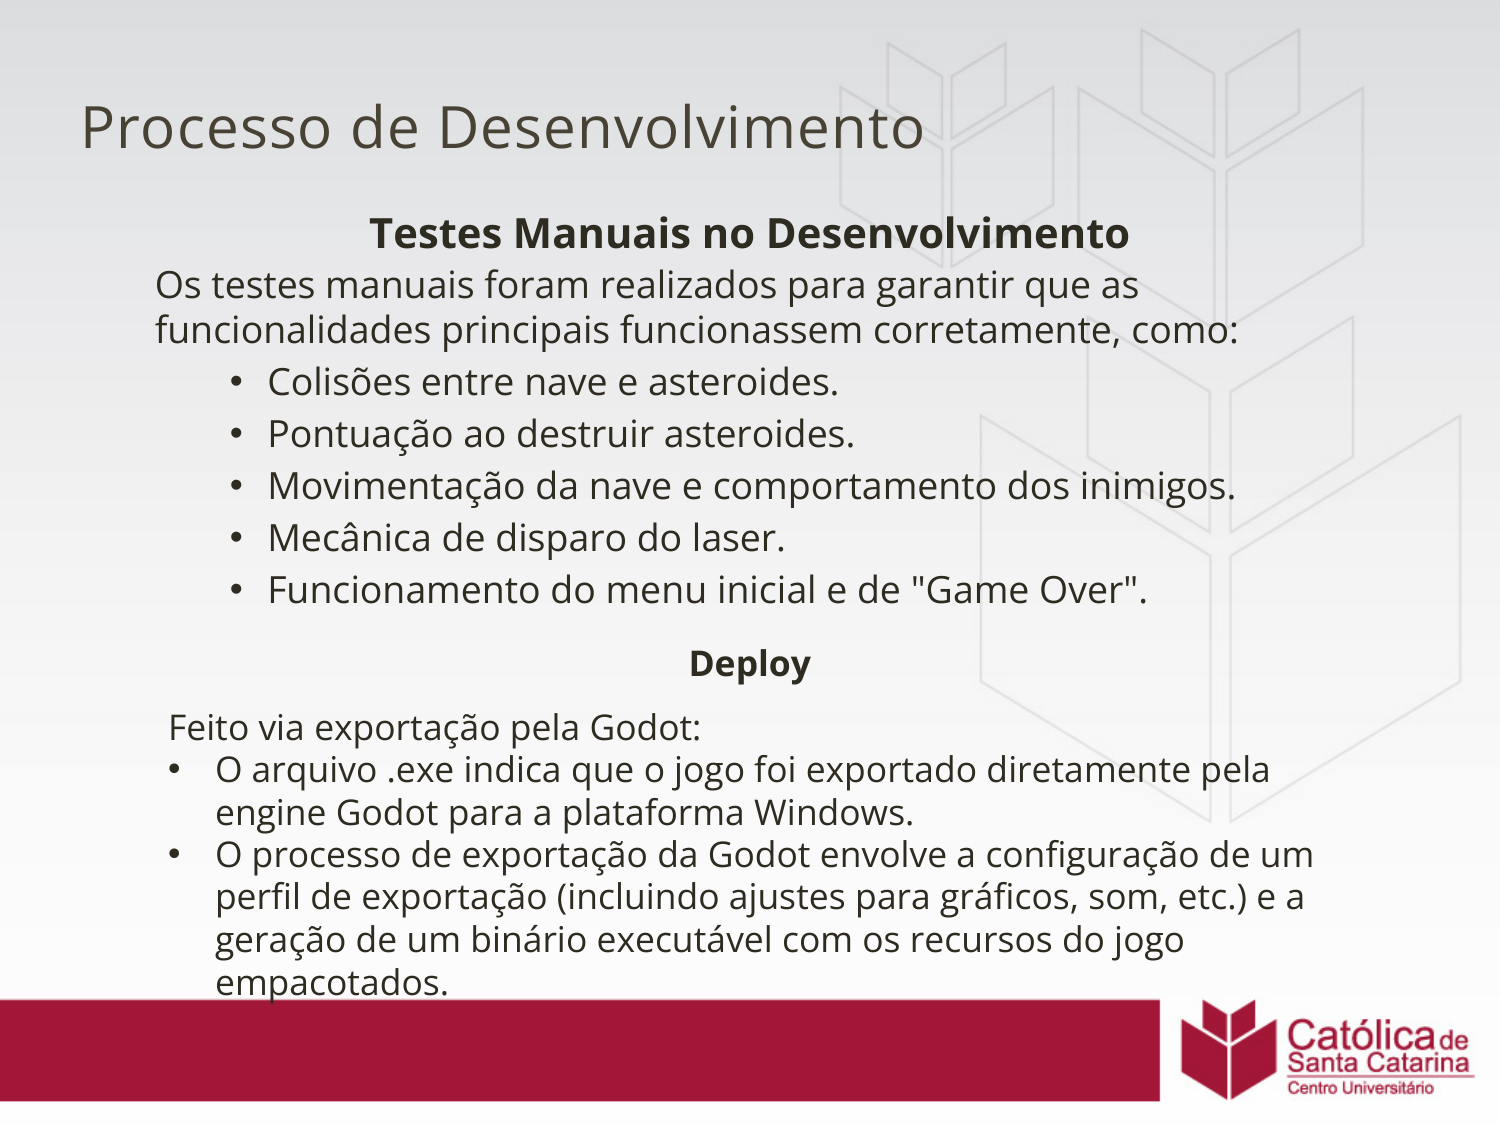

# Processo de Desenvolvimento
Testes Manuais no Desenvolvimento
Os testes manuais foram realizados para garantir que as funcionalidades principais funcionassem corretamente, como:
Colisões entre nave e asteroides.
Pontuação ao destruir asteroides.
Movimentação da nave e comportamento dos inimigos.
Mecânica de disparo do laser.
Funcionamento do menu inicial e de "Game Over".

Deploy
Feito via exportação pela Godot:
O arquivo .exe indica que o jogo foi exportado diretamente pela engine Godot para a plataforma Windows.
O processo de exportação da Godot envolve a configuração de um perfil de exportação (incluindo ajustes para gráficos, som, etc.) e a geração de um binário executável com os recursos do jogo empacotados.